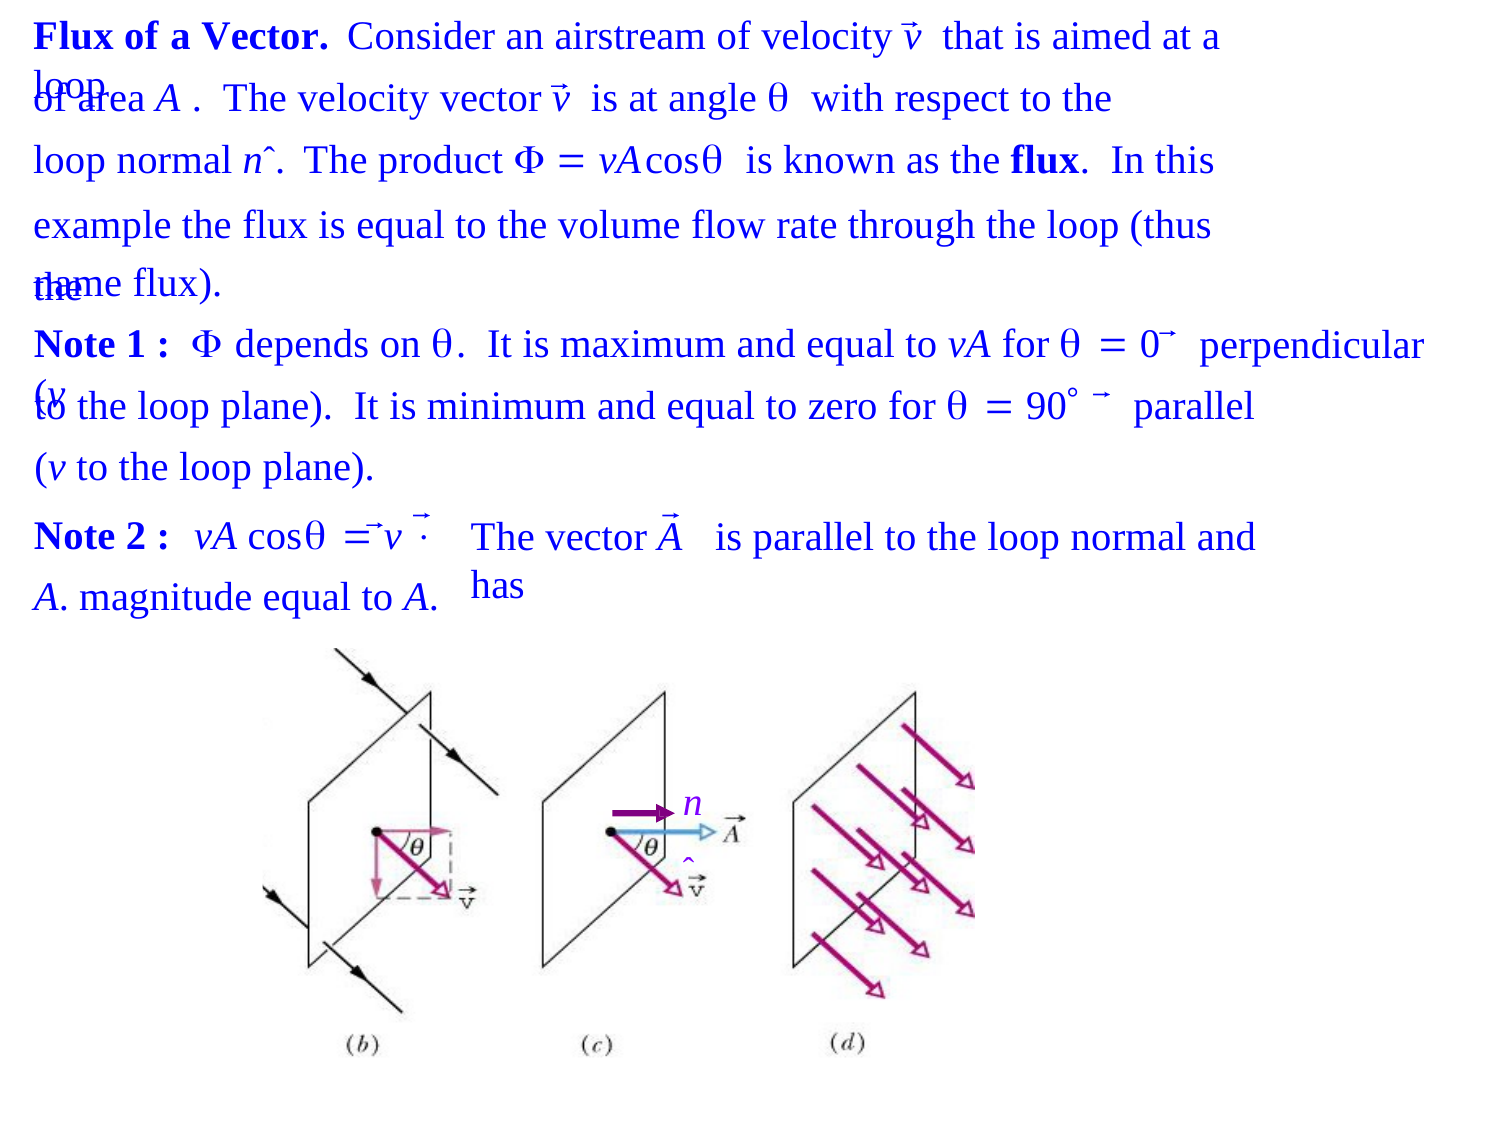

Flux of a Vector.	Consider an airstream of velocity v  that is aimed at a loop

of area A .  The velocity vector v  is at angle θ  with respect to the
loop normal nˆ.	The product Φ = vAcosθ  is known as the flux.  In this example the flux is equal to the volume flow rate through the loop (thus the
name flux).

Note 1 :  Φ depends on θ.  It is maximum and equal to vA for θ = 0 (v
perpendicular

to the loop plane).  It is minimum and equal to zero for θ = 90° (v to the loop plane).
parallel

Note 2 :	vA cosθ = v ⋅ A. magnitude equal to A.
The vector A	is parallel to the loop normal and has

nˆ

nˆ